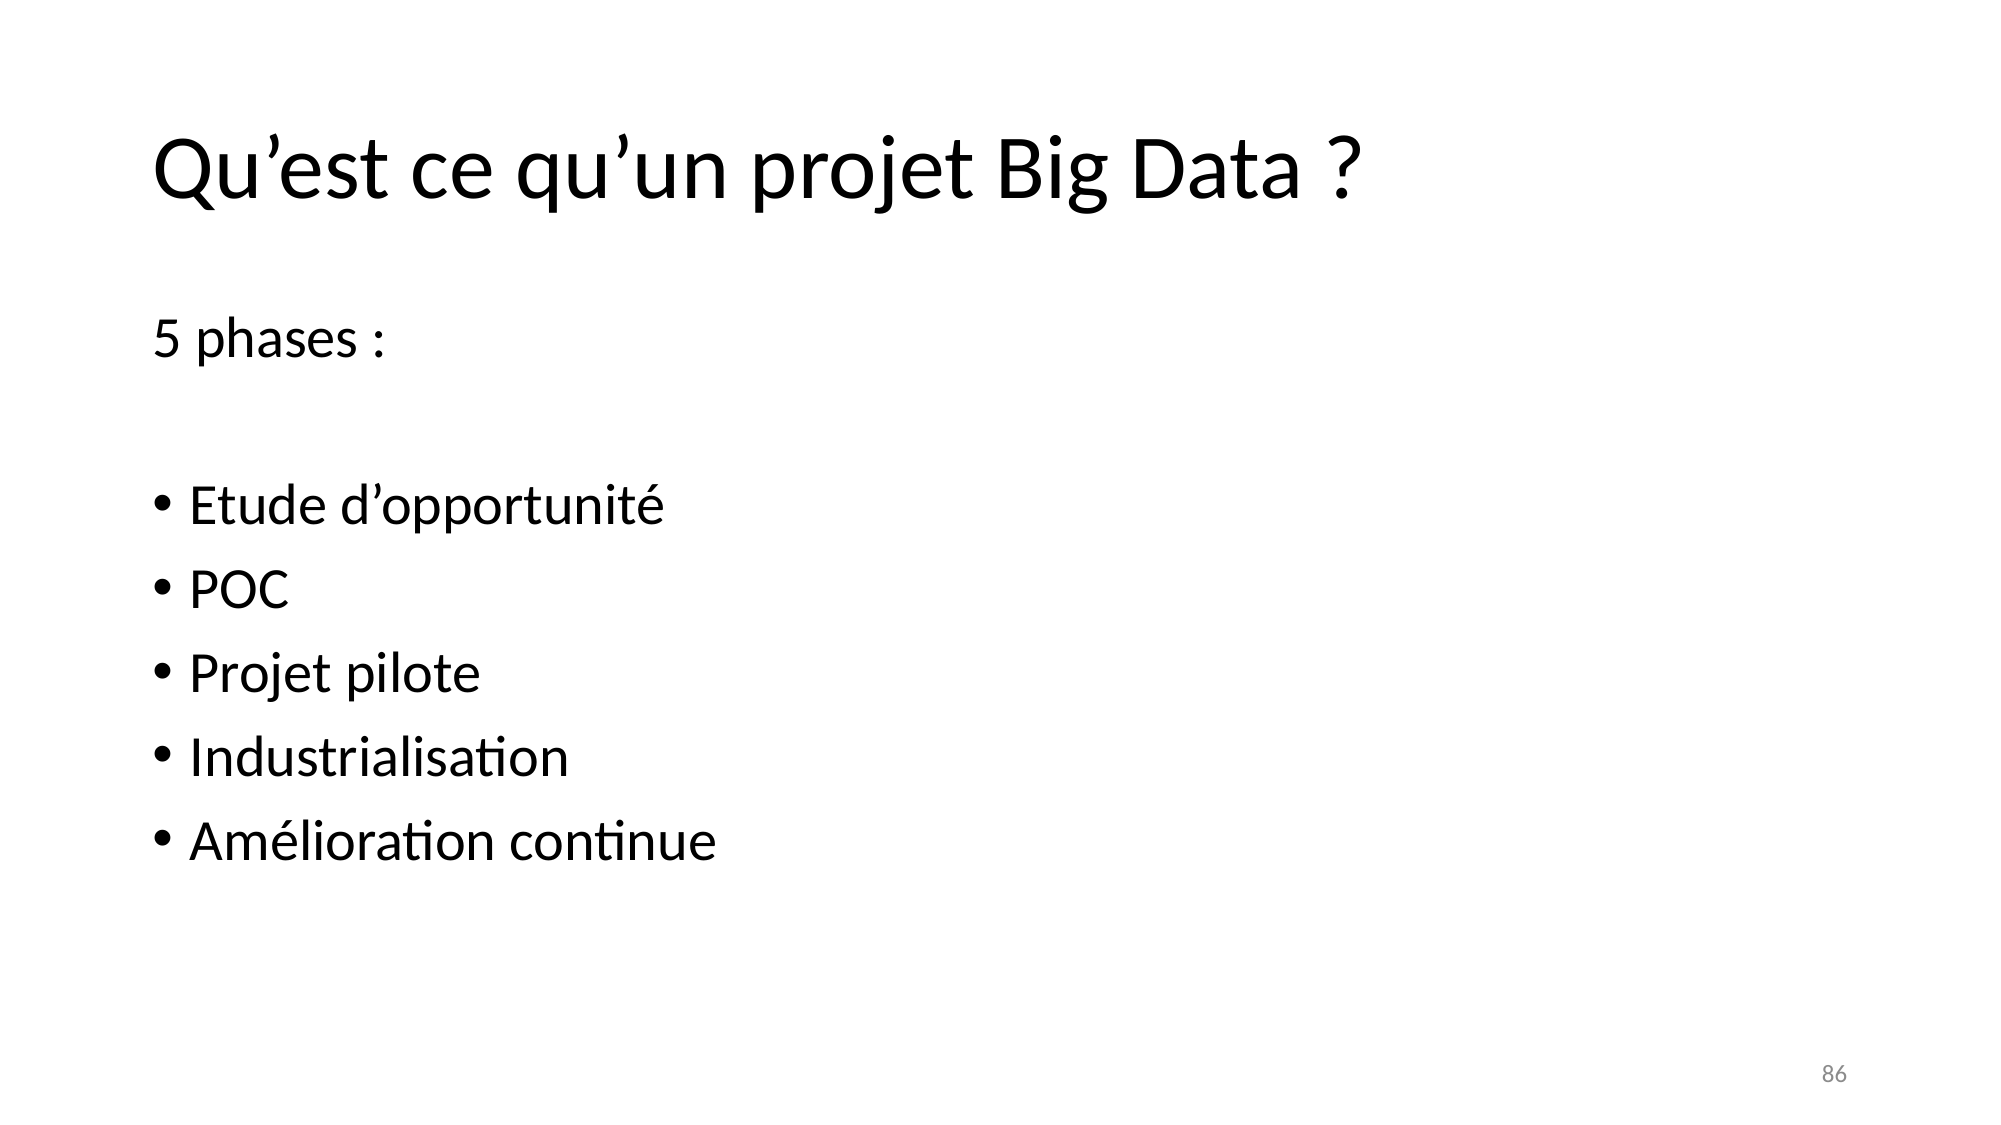

# Qu’est ce qu’un projet Big Data ?
5 phases :

Etude d’opportunité
POC
Projet pilote
Industrialisation
Amélioration continue

86